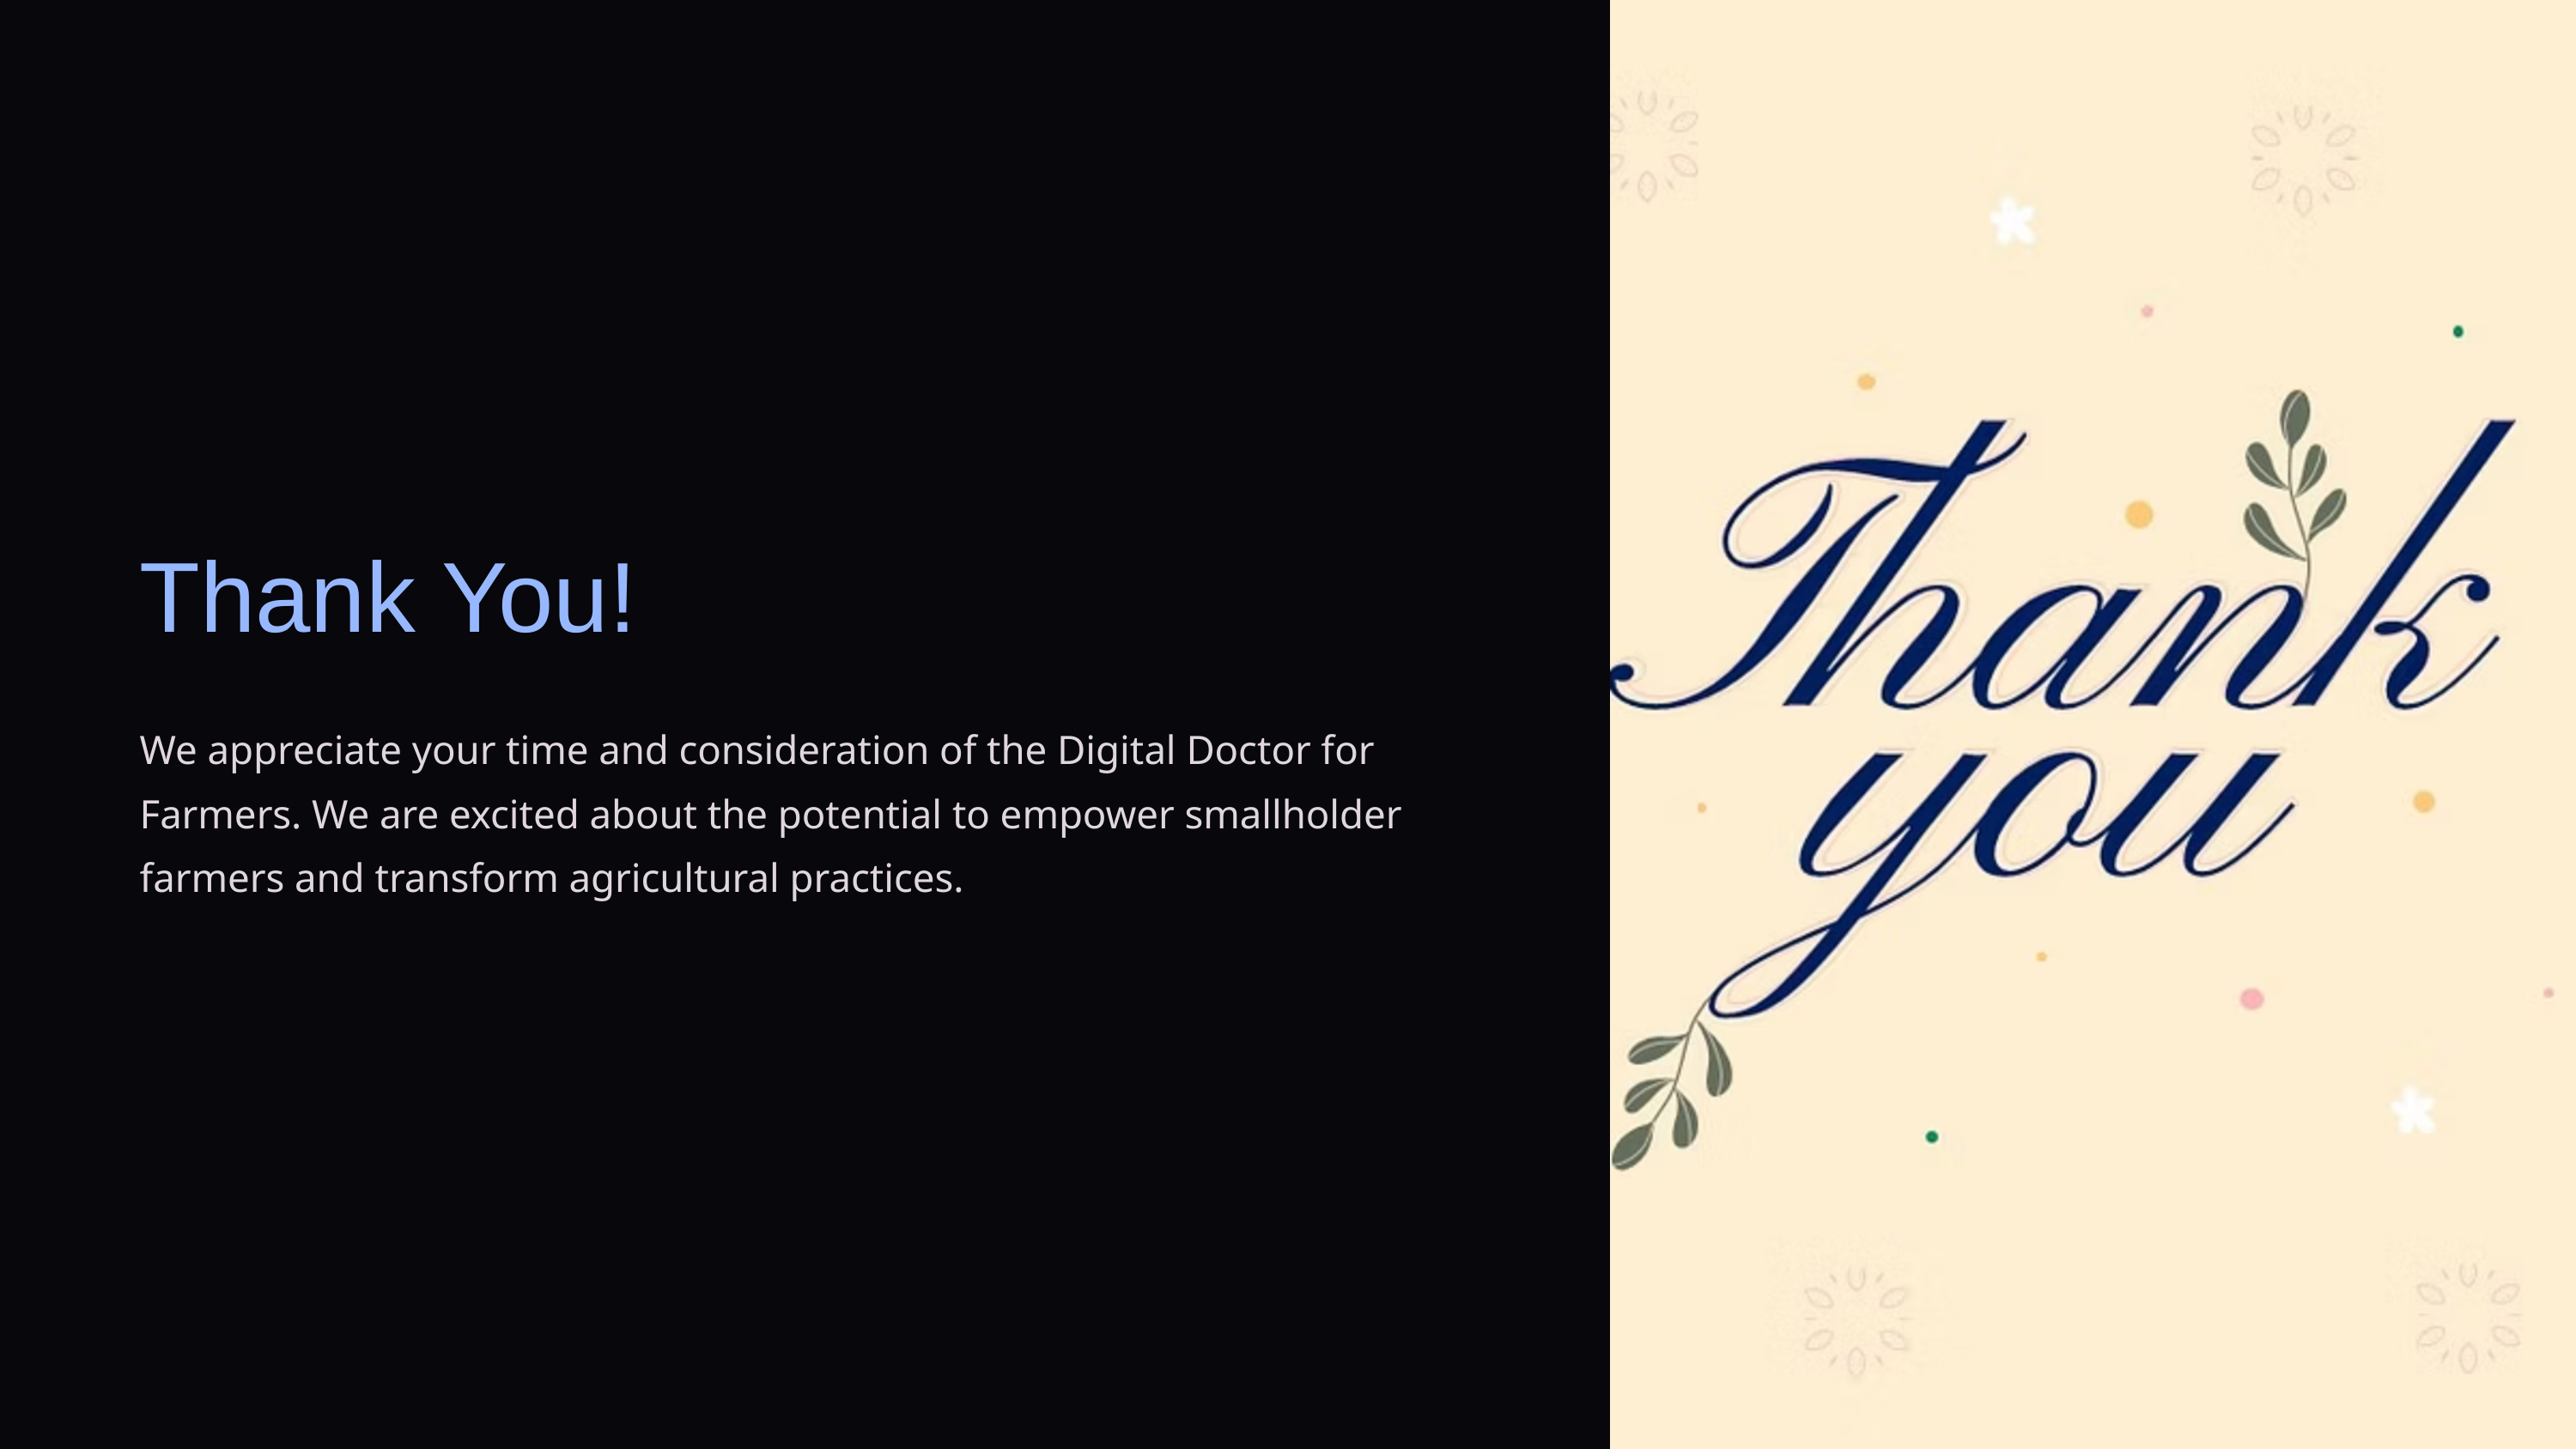

Thank You!
We appreciate your time and consideration of the Digital Doctor for Farmers. We are excited about the potential to empower smallholder farmers and transform agricultural practices.